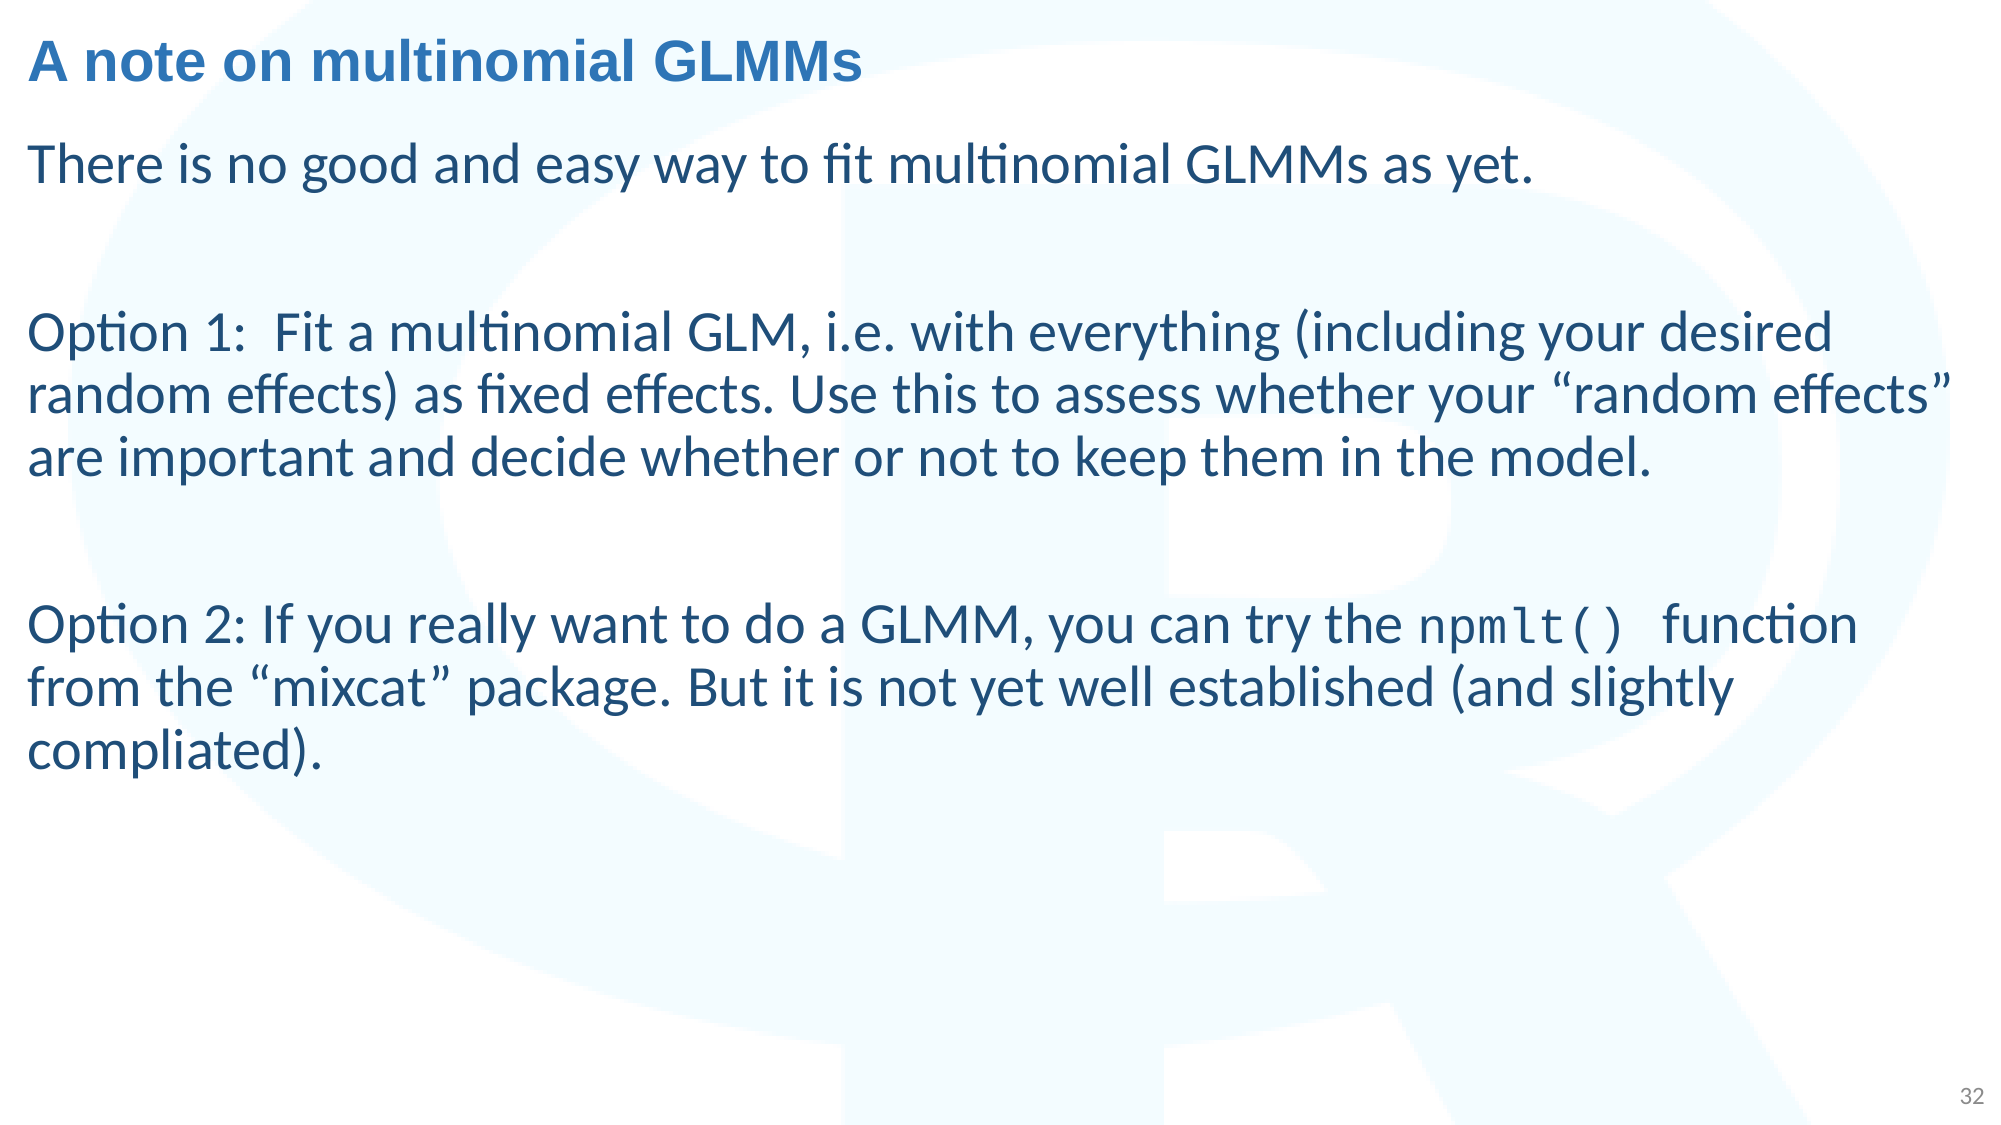

# A note on multinomial GLMMs
There is no good and easy way to fit multinomial GLMMs as yet.

Option 1:  Fit a multinomial GLM, i.e. with everything (including your desired random effects) as fixed effects. Use this to assess whether your “random effects” are important and decide whether or not to keep them in the model.

Option 2: If you really want to do a GLMM, you can try the npmlt() function from the “mixcat” package. But it is not yet well established (and slightly compliated).

32